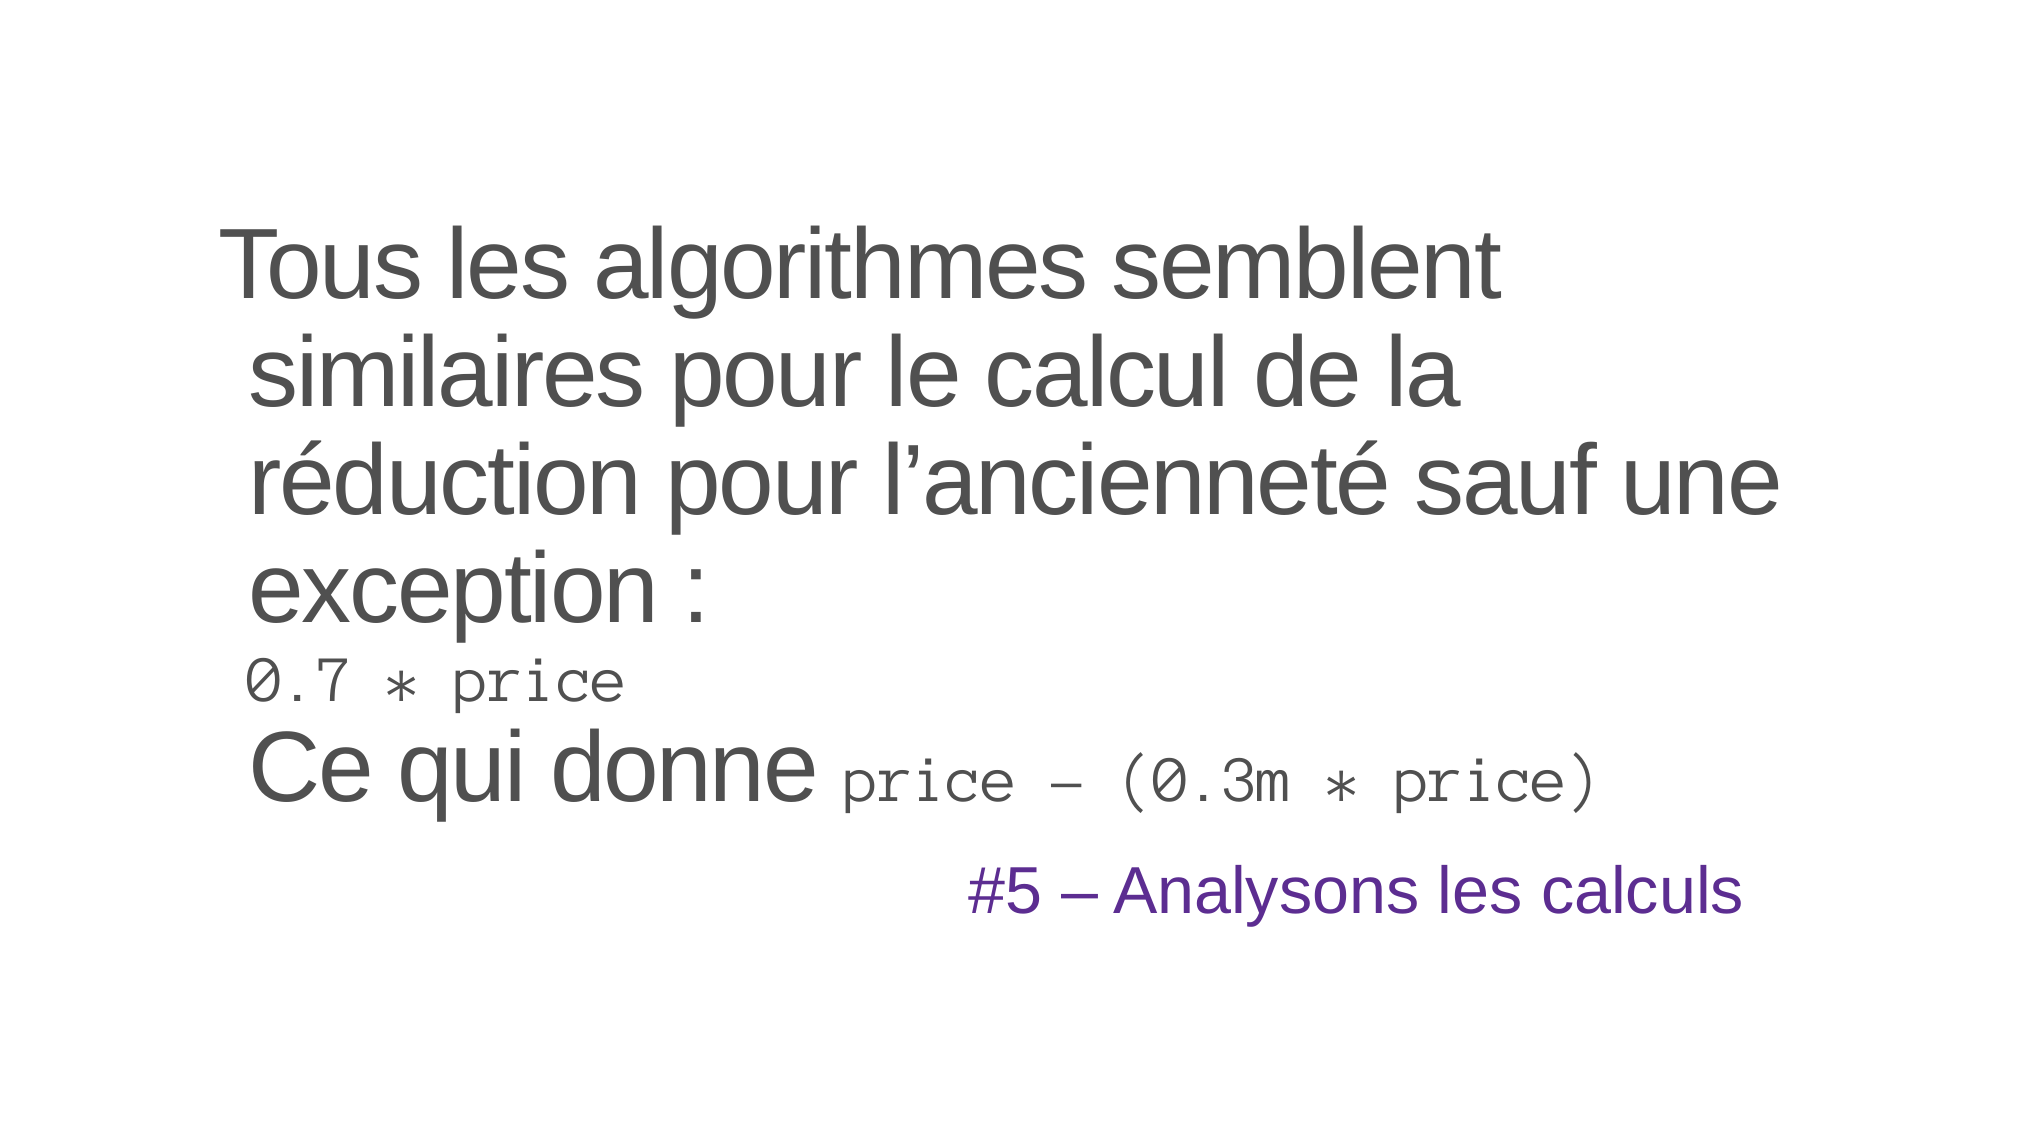

# Tous les algorithmes semblent similaires pour le calcul de la réduction pour l’ancienneté sauf une exception : 0.7 * price Ce qui donne price – (0.3m * price)
#5 – Analysons les calculs